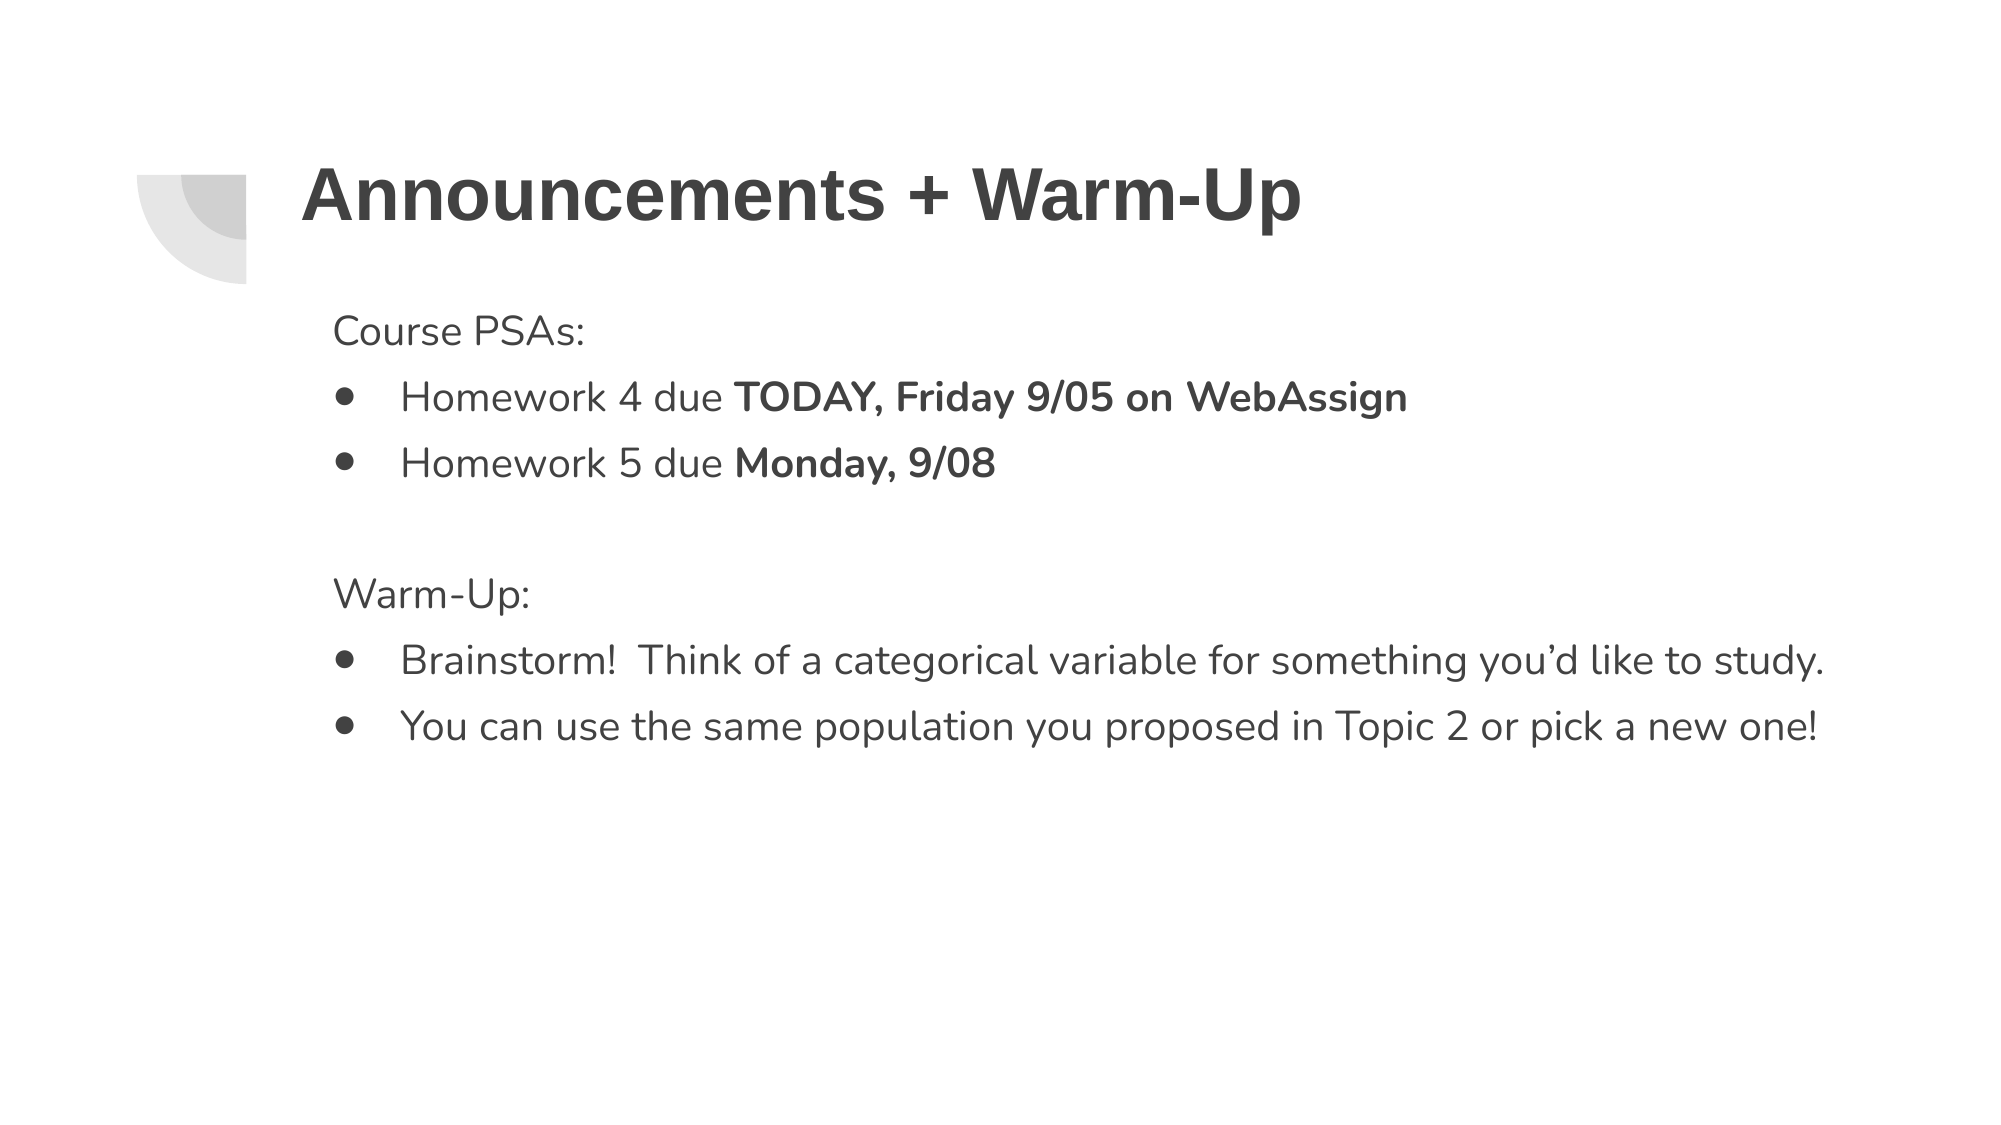

# Announcements + Warm-Up
Course PSAs:
Homework 4 due TODAY, Friday 9/05 on WebAssign
Homework 5 due Monday, 9/08

Warm-Up:
Brainstorm!  Think of a categorical variable for something you’d like to study.
You can use the same population you proposed in Topic 2 or pick a new one!